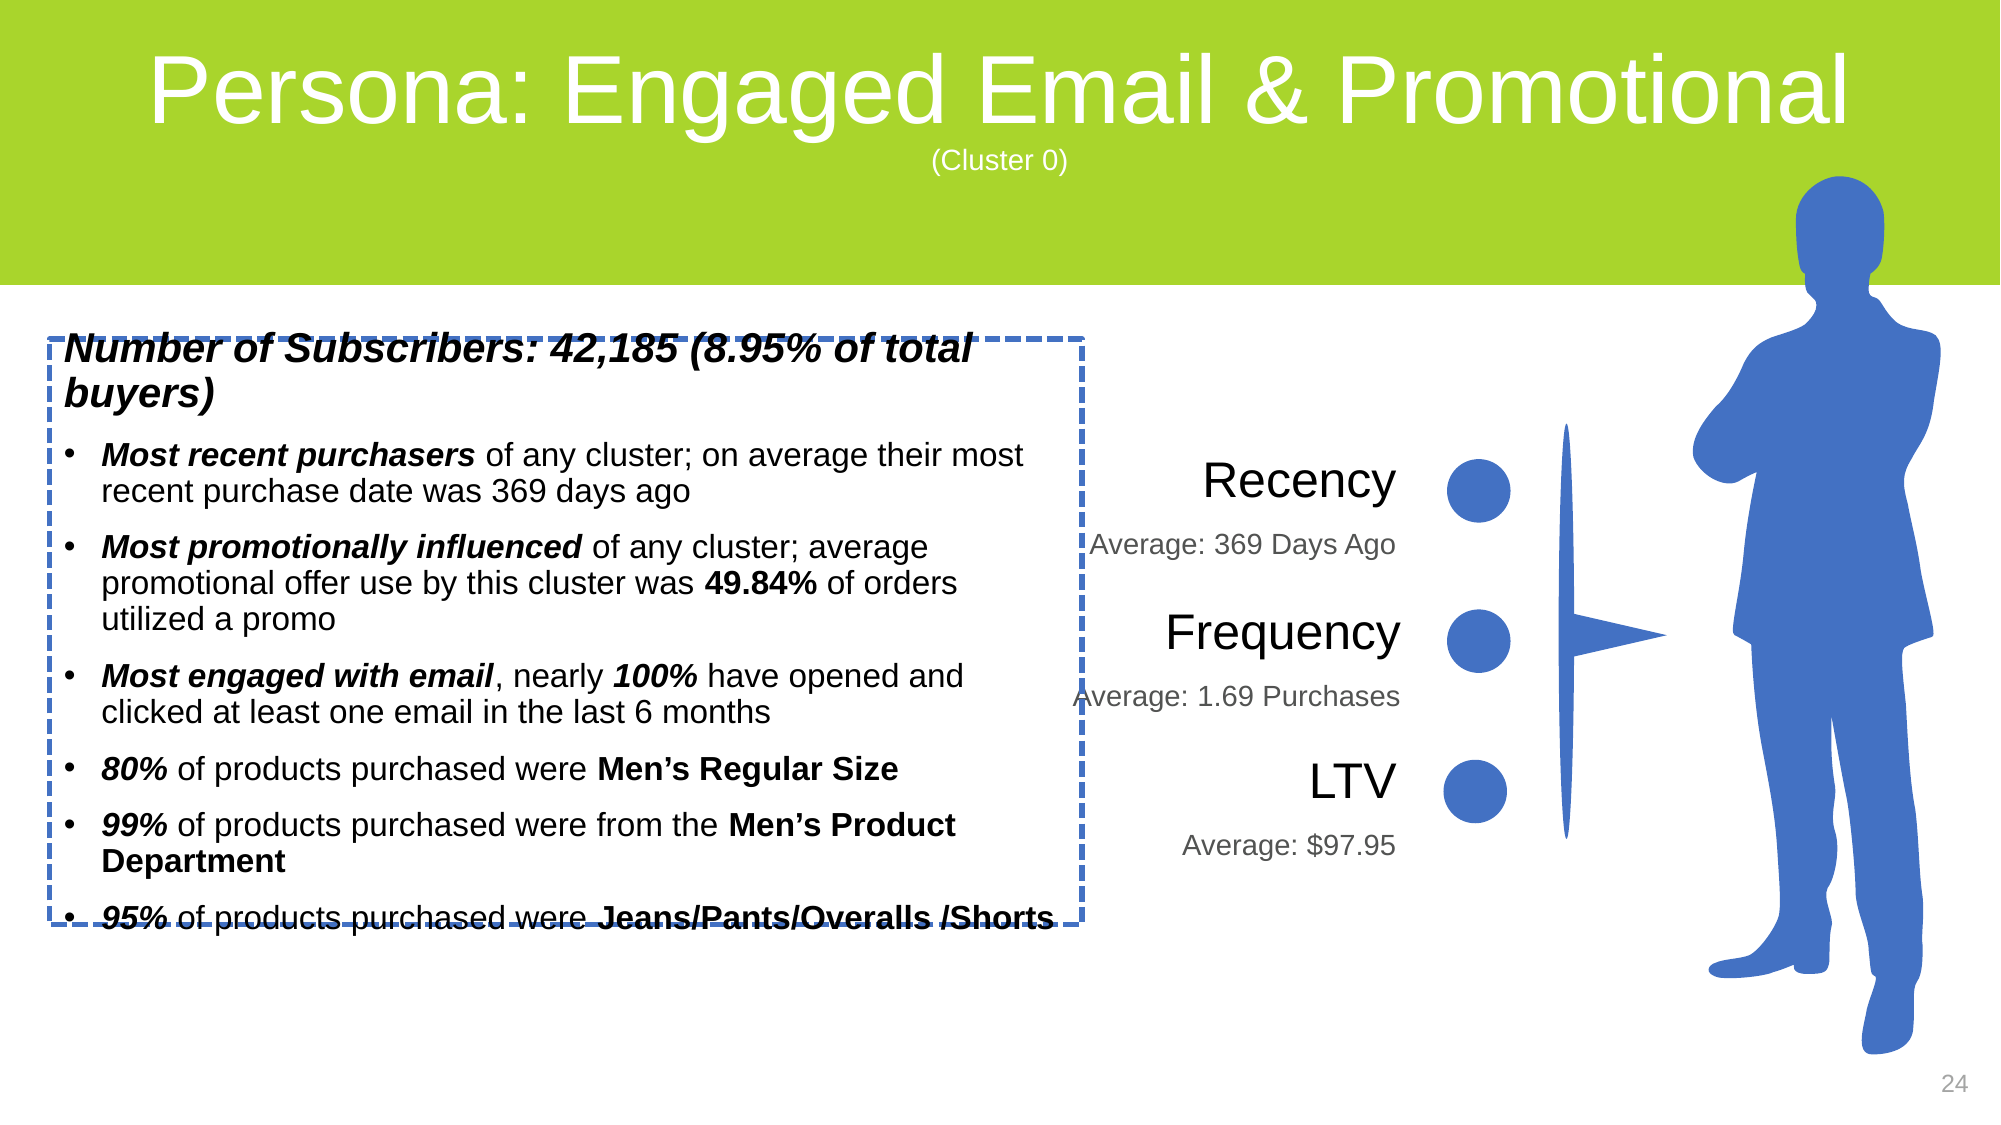

Persona: Engaged Email & Promotional
(Cluster 0)

Number of Subscribers: 42,185 (8.95% of total buyers)
Most recent purchasers of any cluster; on average their most recent purchase date was 369 days ago
Most promotionally influenced of any cluster; average promotional offer use by this cluster was 49.84% of orders utilized a promo
Most engaged with email, nearly 100% have opened and clicked at least one email in the last 6 months
80% of products purchased were Men’s Regular Size
99% of products purchased were from the Men’s Product Department
95% of products purchased were Jeans/Pants/Overalls /Shorts
Recency

Average: 369 Days Ago

Frequency

Average: 1.69 Purchases
LTV

Average: $97.95
24